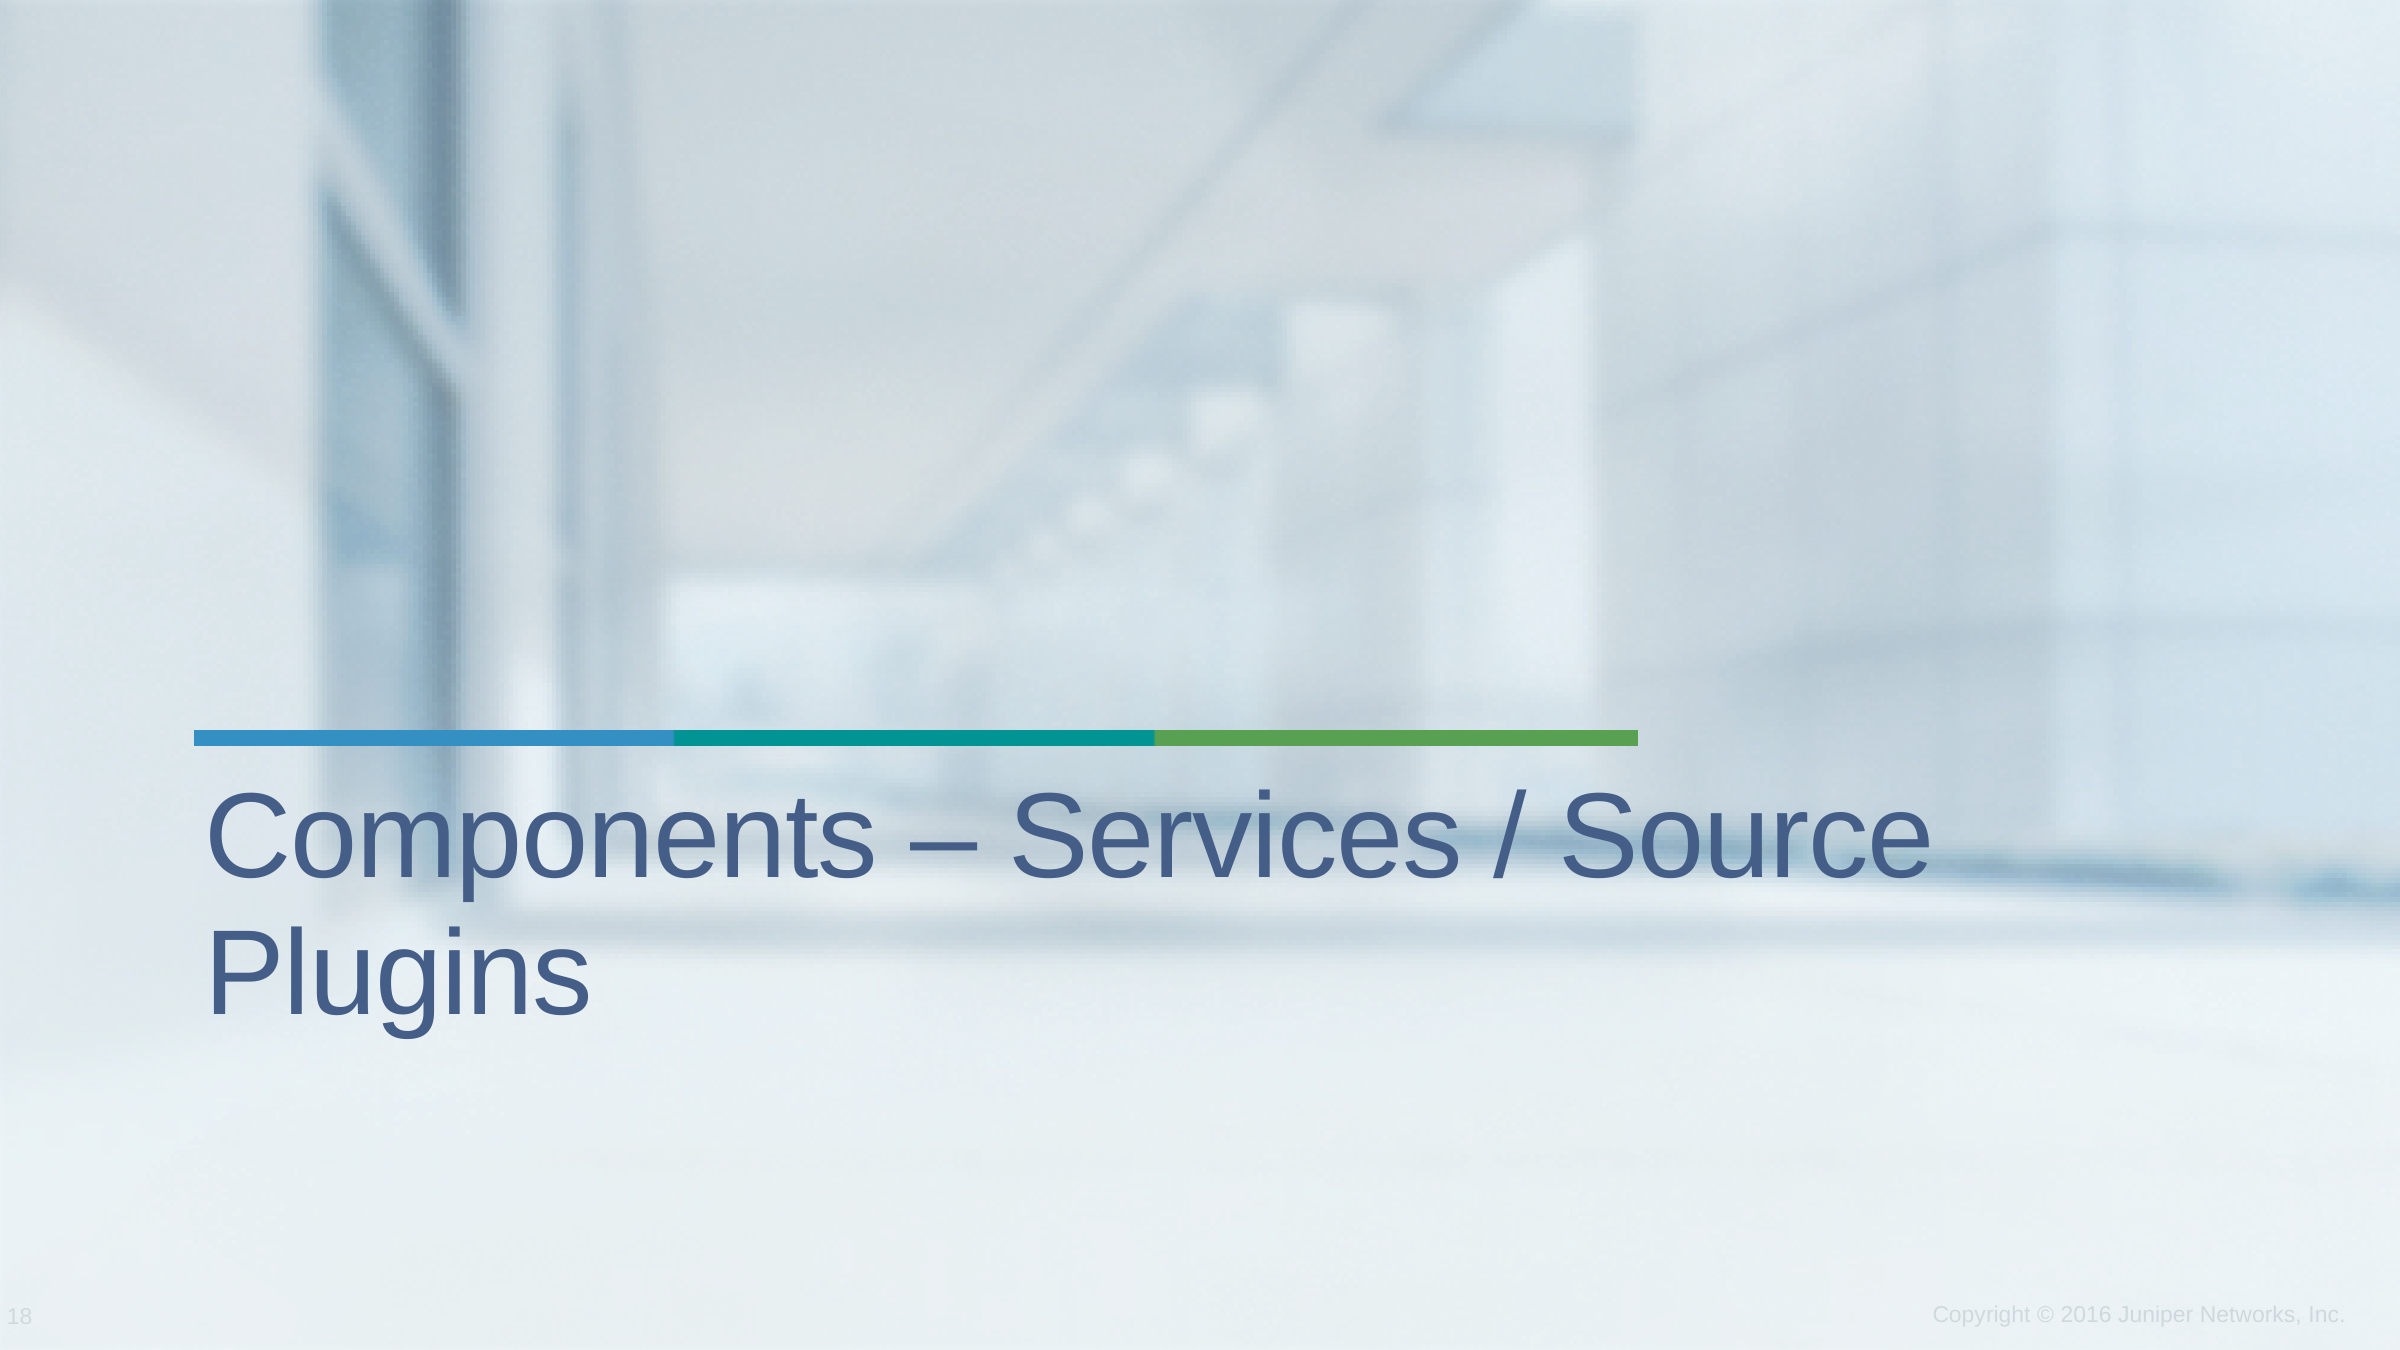

# Components – Services / Source Plugins